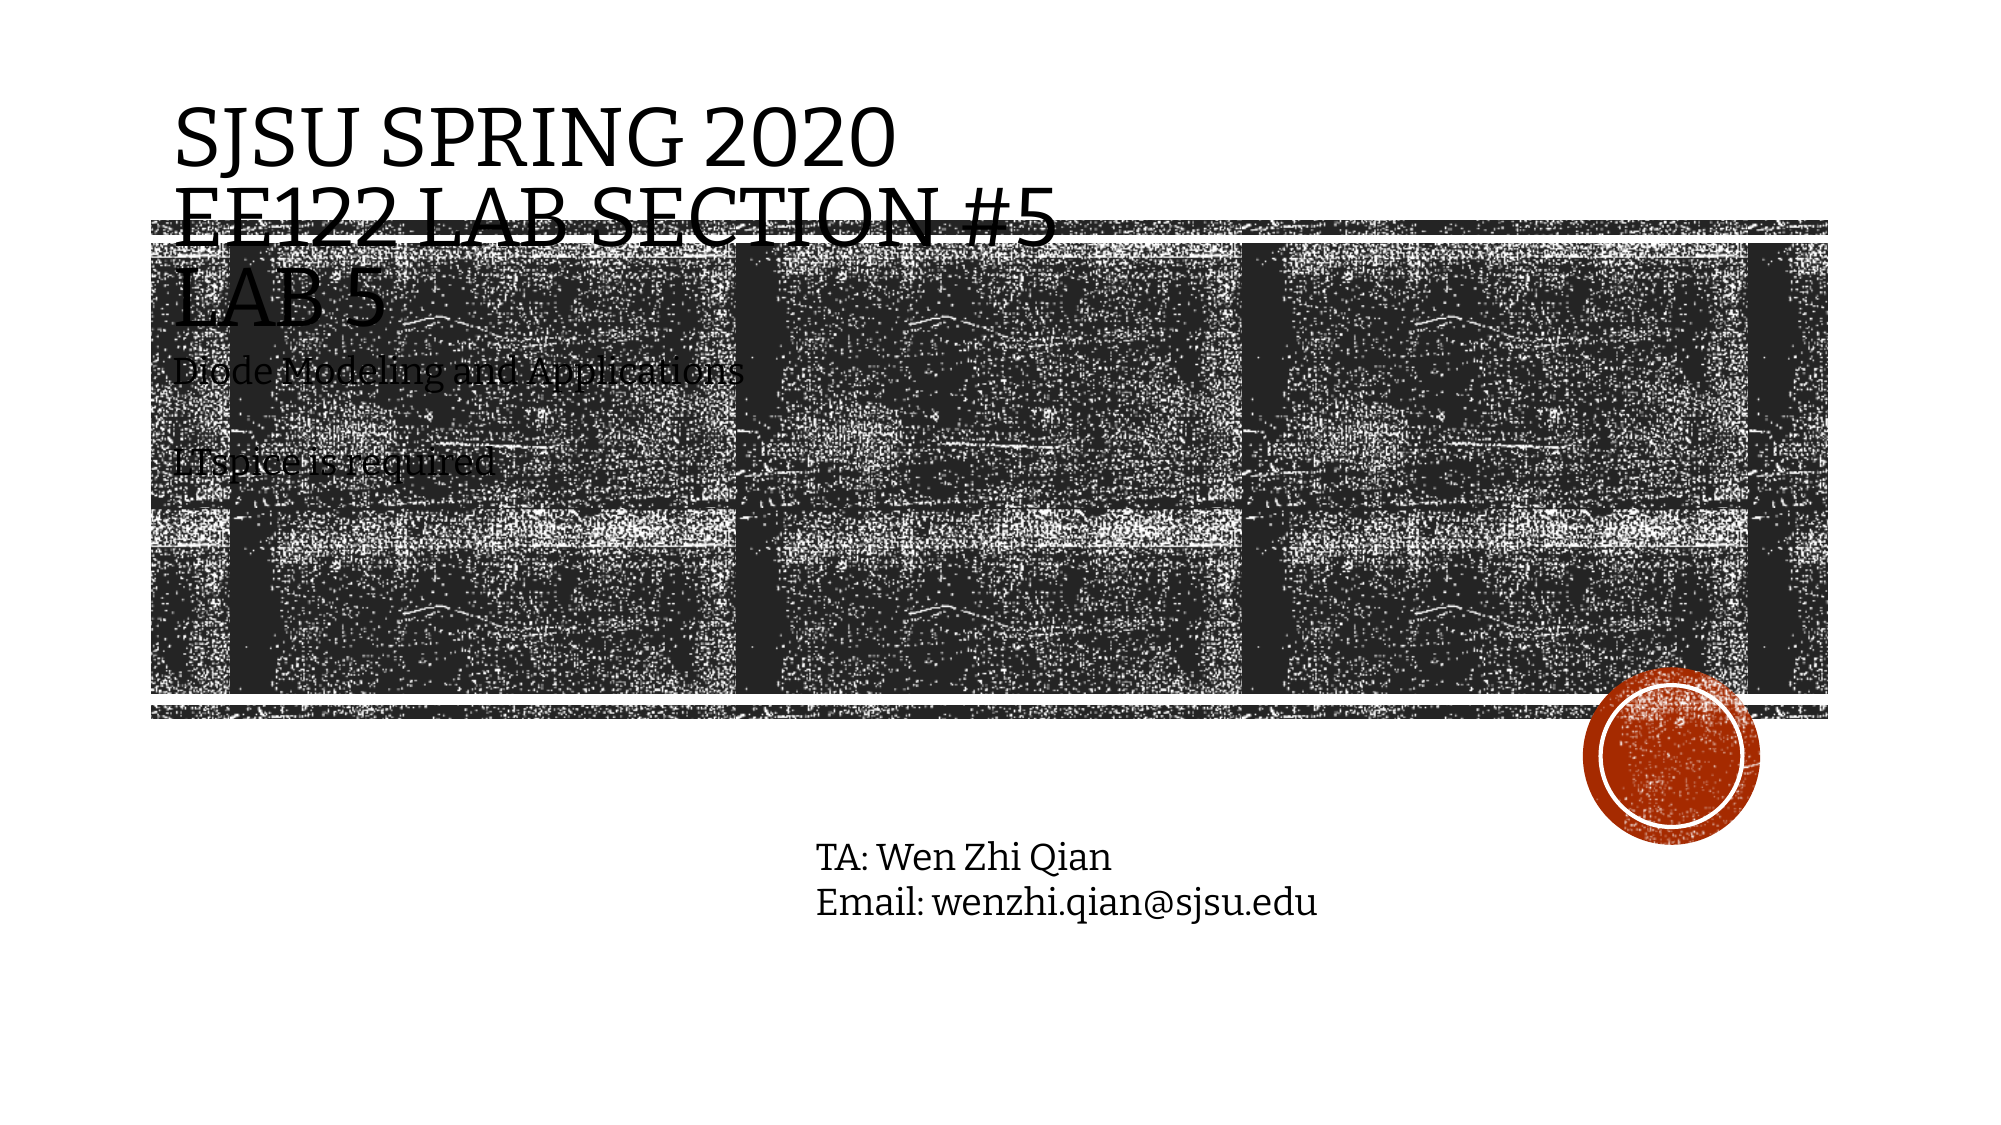

SJSU Spring 2020
EE122 lab section #5
lab 5
Diode Modeling and Applications
LTspice is required
TA: Wen Zhi Qian
Email: wenzhi.qian@sjsu.edu